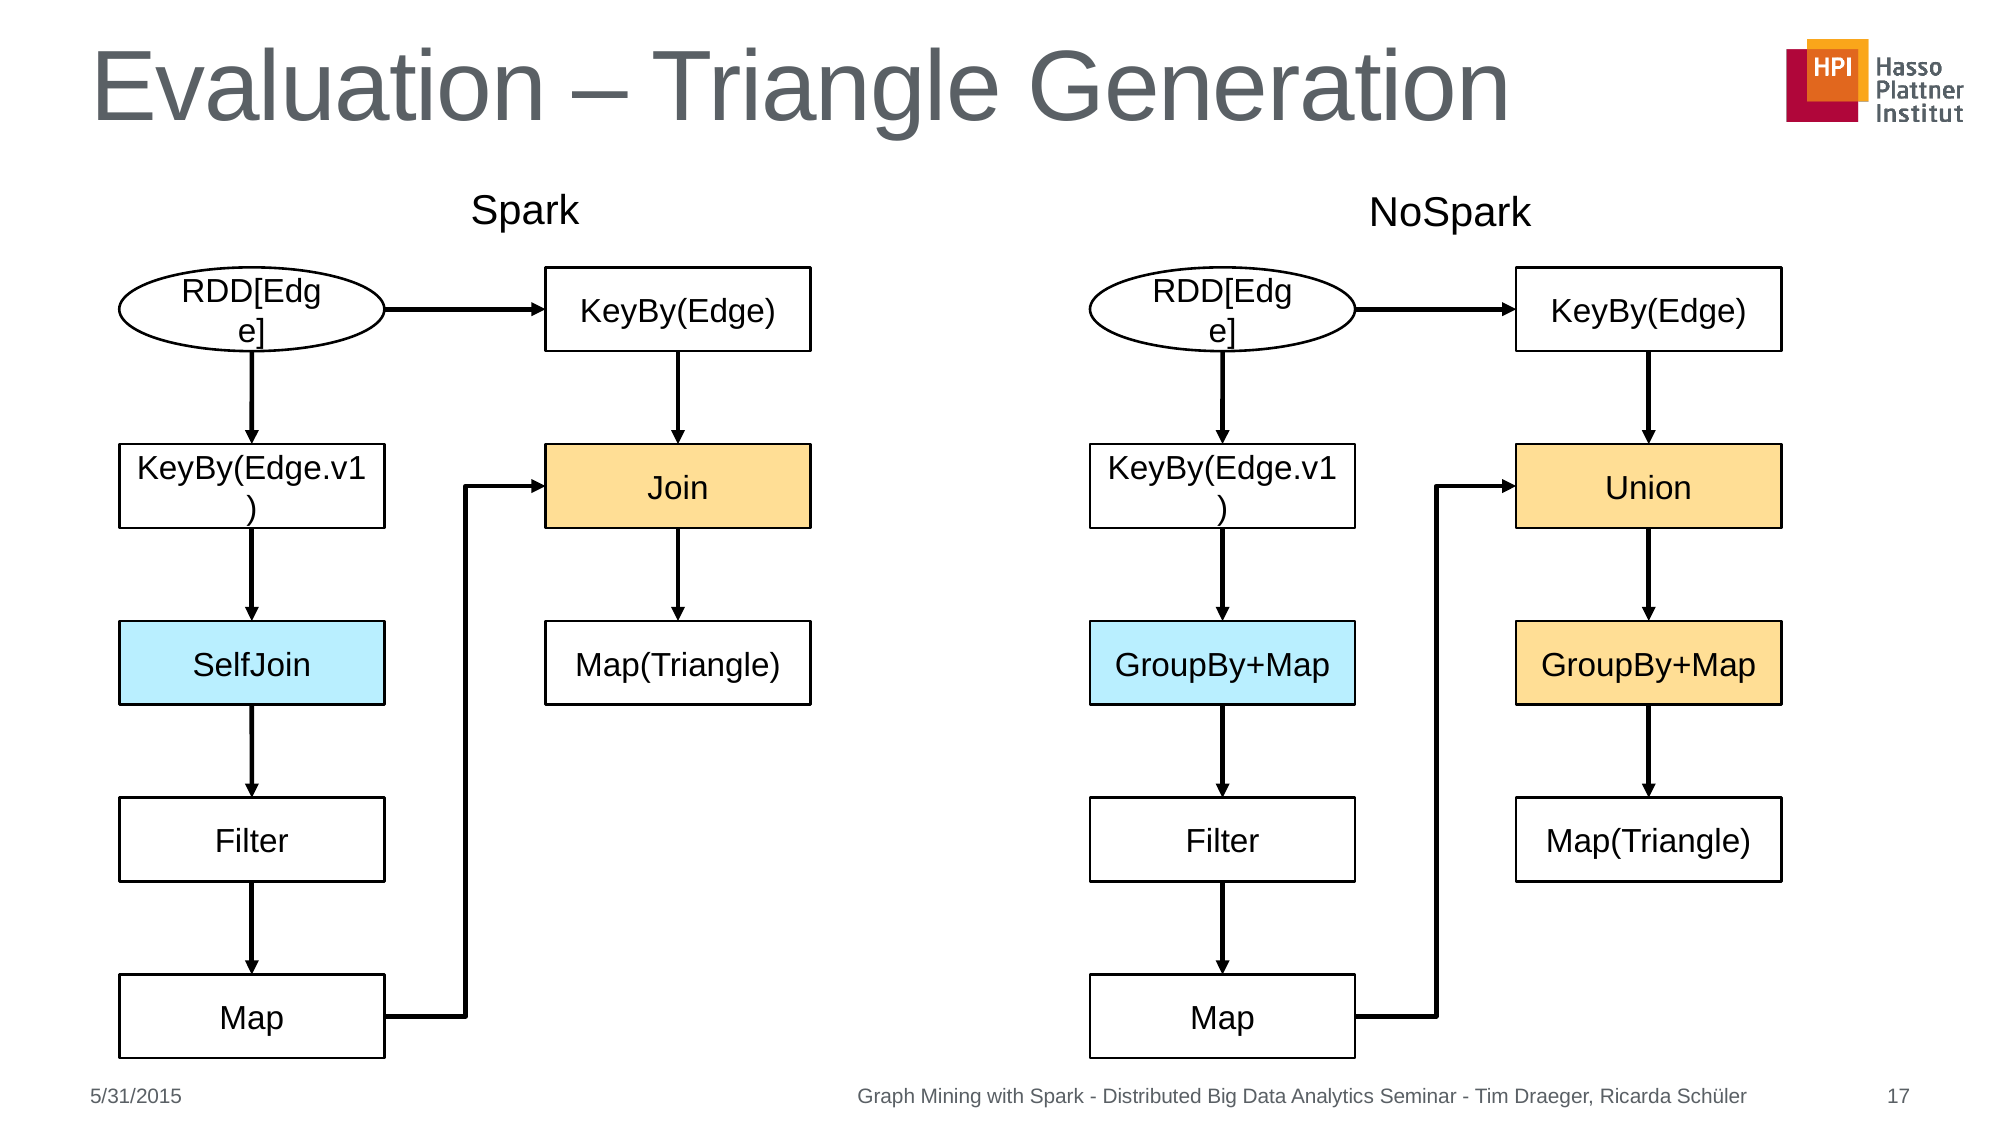

# Evaluation – Triangle Generation
Spark
NoSpark
RDD[Edge]
KeyBy(Edge)
RDD[Edge]
KeyBy(Edge)
KeyBy(Edge.v1)
Join
KeyBy(Edge.v1)
Union
SelfJoin
Map(Triangle)
GroupBy+Map
GroupBy+Map
Filter
Filter
Map(Triangle)
Map
Map
5/31/2015
Graph Mining with Spark - Distributed Big Data Analytics Seminar - Tim Draeger, Ricarda Schüler
17